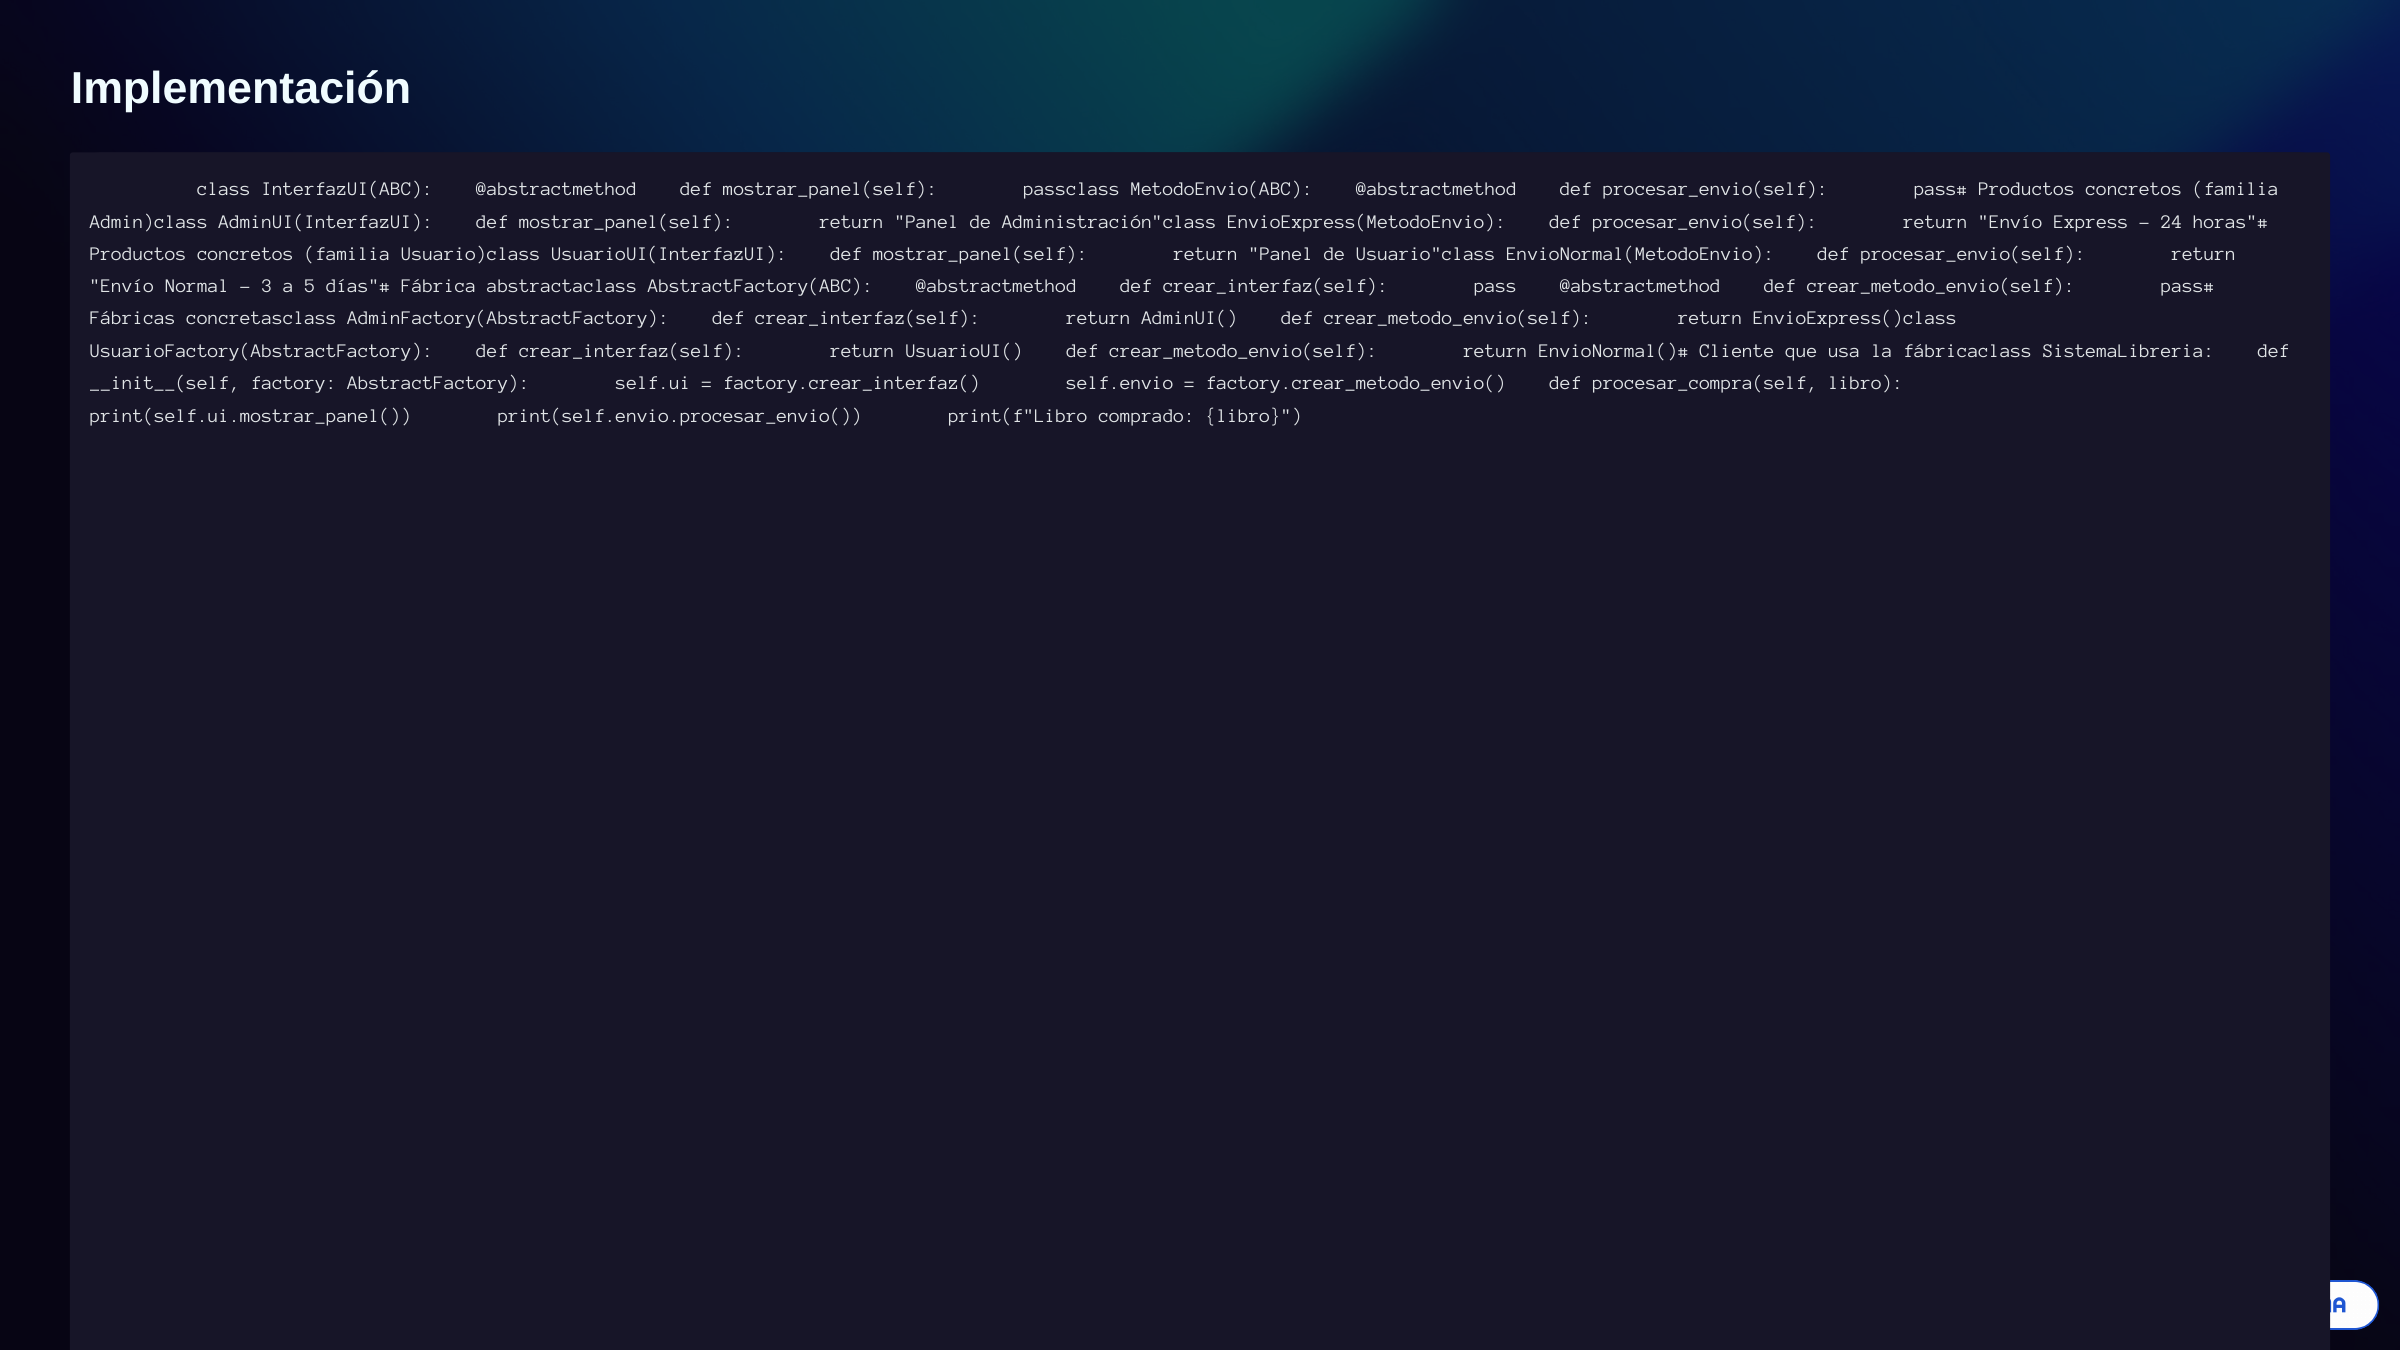

Implementación

          class InterfazUI(ABC):    @abstractmethod    def mostrar_panel(self):        passclass MetodoEnvio(ABC):    @abstractmethod    def procesar_envio(self):        pass# Productos concretos (familia Admin)class AdminUI(InterfazUI):    def mostrar_panel(self):        return "Panel de Administración"class EnvioExpress(MetodoEnvio):    def procesar_envio(self):        return "Envío Express - 24 horas"# Productos concretos (familia Usuario)class UsuarioUI(InterfazUI):    def mostrar_panel(self):        return "Panel de Usuario"class EnvioNormal(MetodoEnvio):    def procesar_envio(self):        return "Envío Normal - 3 a 5 días"# Fábrica abstractaclass AbstractFactory(ABC):    @abstractmethod    def crear_interfaz(self):        pass    @abstractmethod    def crear_metodo_envio(self):        pass# Fábricas concretasclass AdminFactory(AbstractFactory):    def crear_interfaz(self):        return AdminUI()    def crear_metodo_envio(self):        return EnvioExpress()class UsuarioFactory(AbstractFactory):    def crear_interfaz(self):        return UsuarioUI()    def crear_metodo_envio(self):        return EnvioNormal()# Cliente que usa la fábricaclass SistemaLibreria:    def __init__(self, factory: AbstractFactory):        self.ui = factory.crear_interfaz()        self.envio = factory.crear_metodo_envio()    def procesar_compra(self, libro):        print(self.ui.mostrar_panel())        print(self.envio.procesar_envio())        print(f"Libro comprado: {libro}")